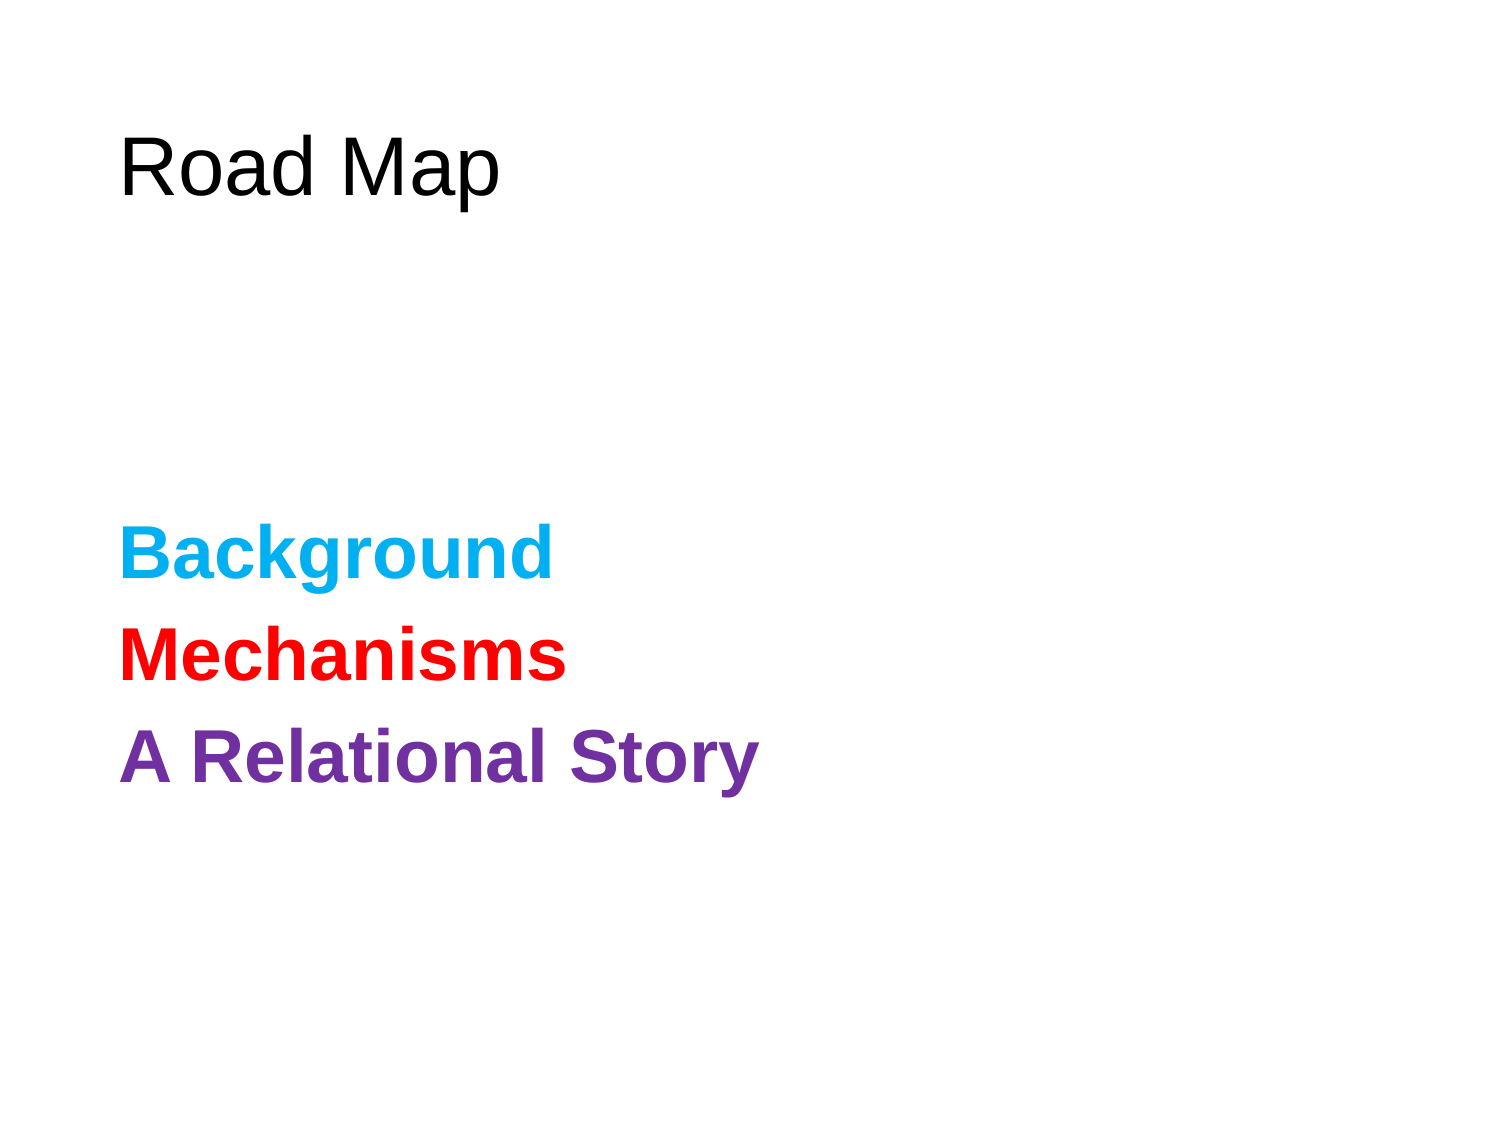

# Road Map
Background
Mechanisms
A Relational Story